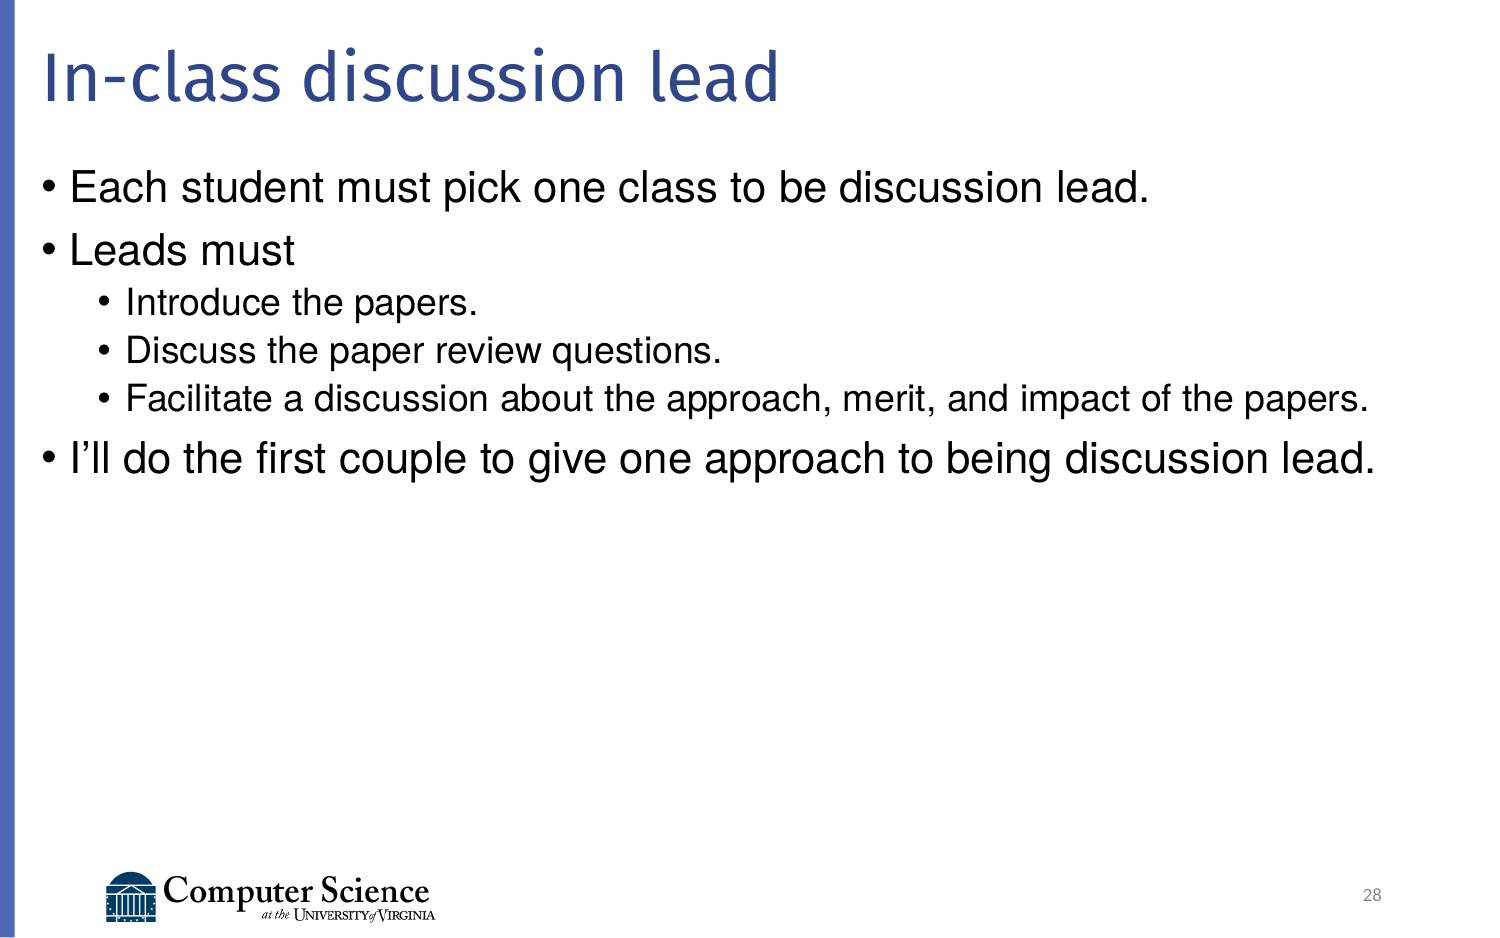

# In-class discussion lead
Each student must pick one class to be discussion lead.
Leads must
Introduce the papers.
Discuss the paper review questions.
Facilitate a discussion about the approach, merit, and impact of the papers.
I’ll do the first couple to give one approach to being discussion lead.
28